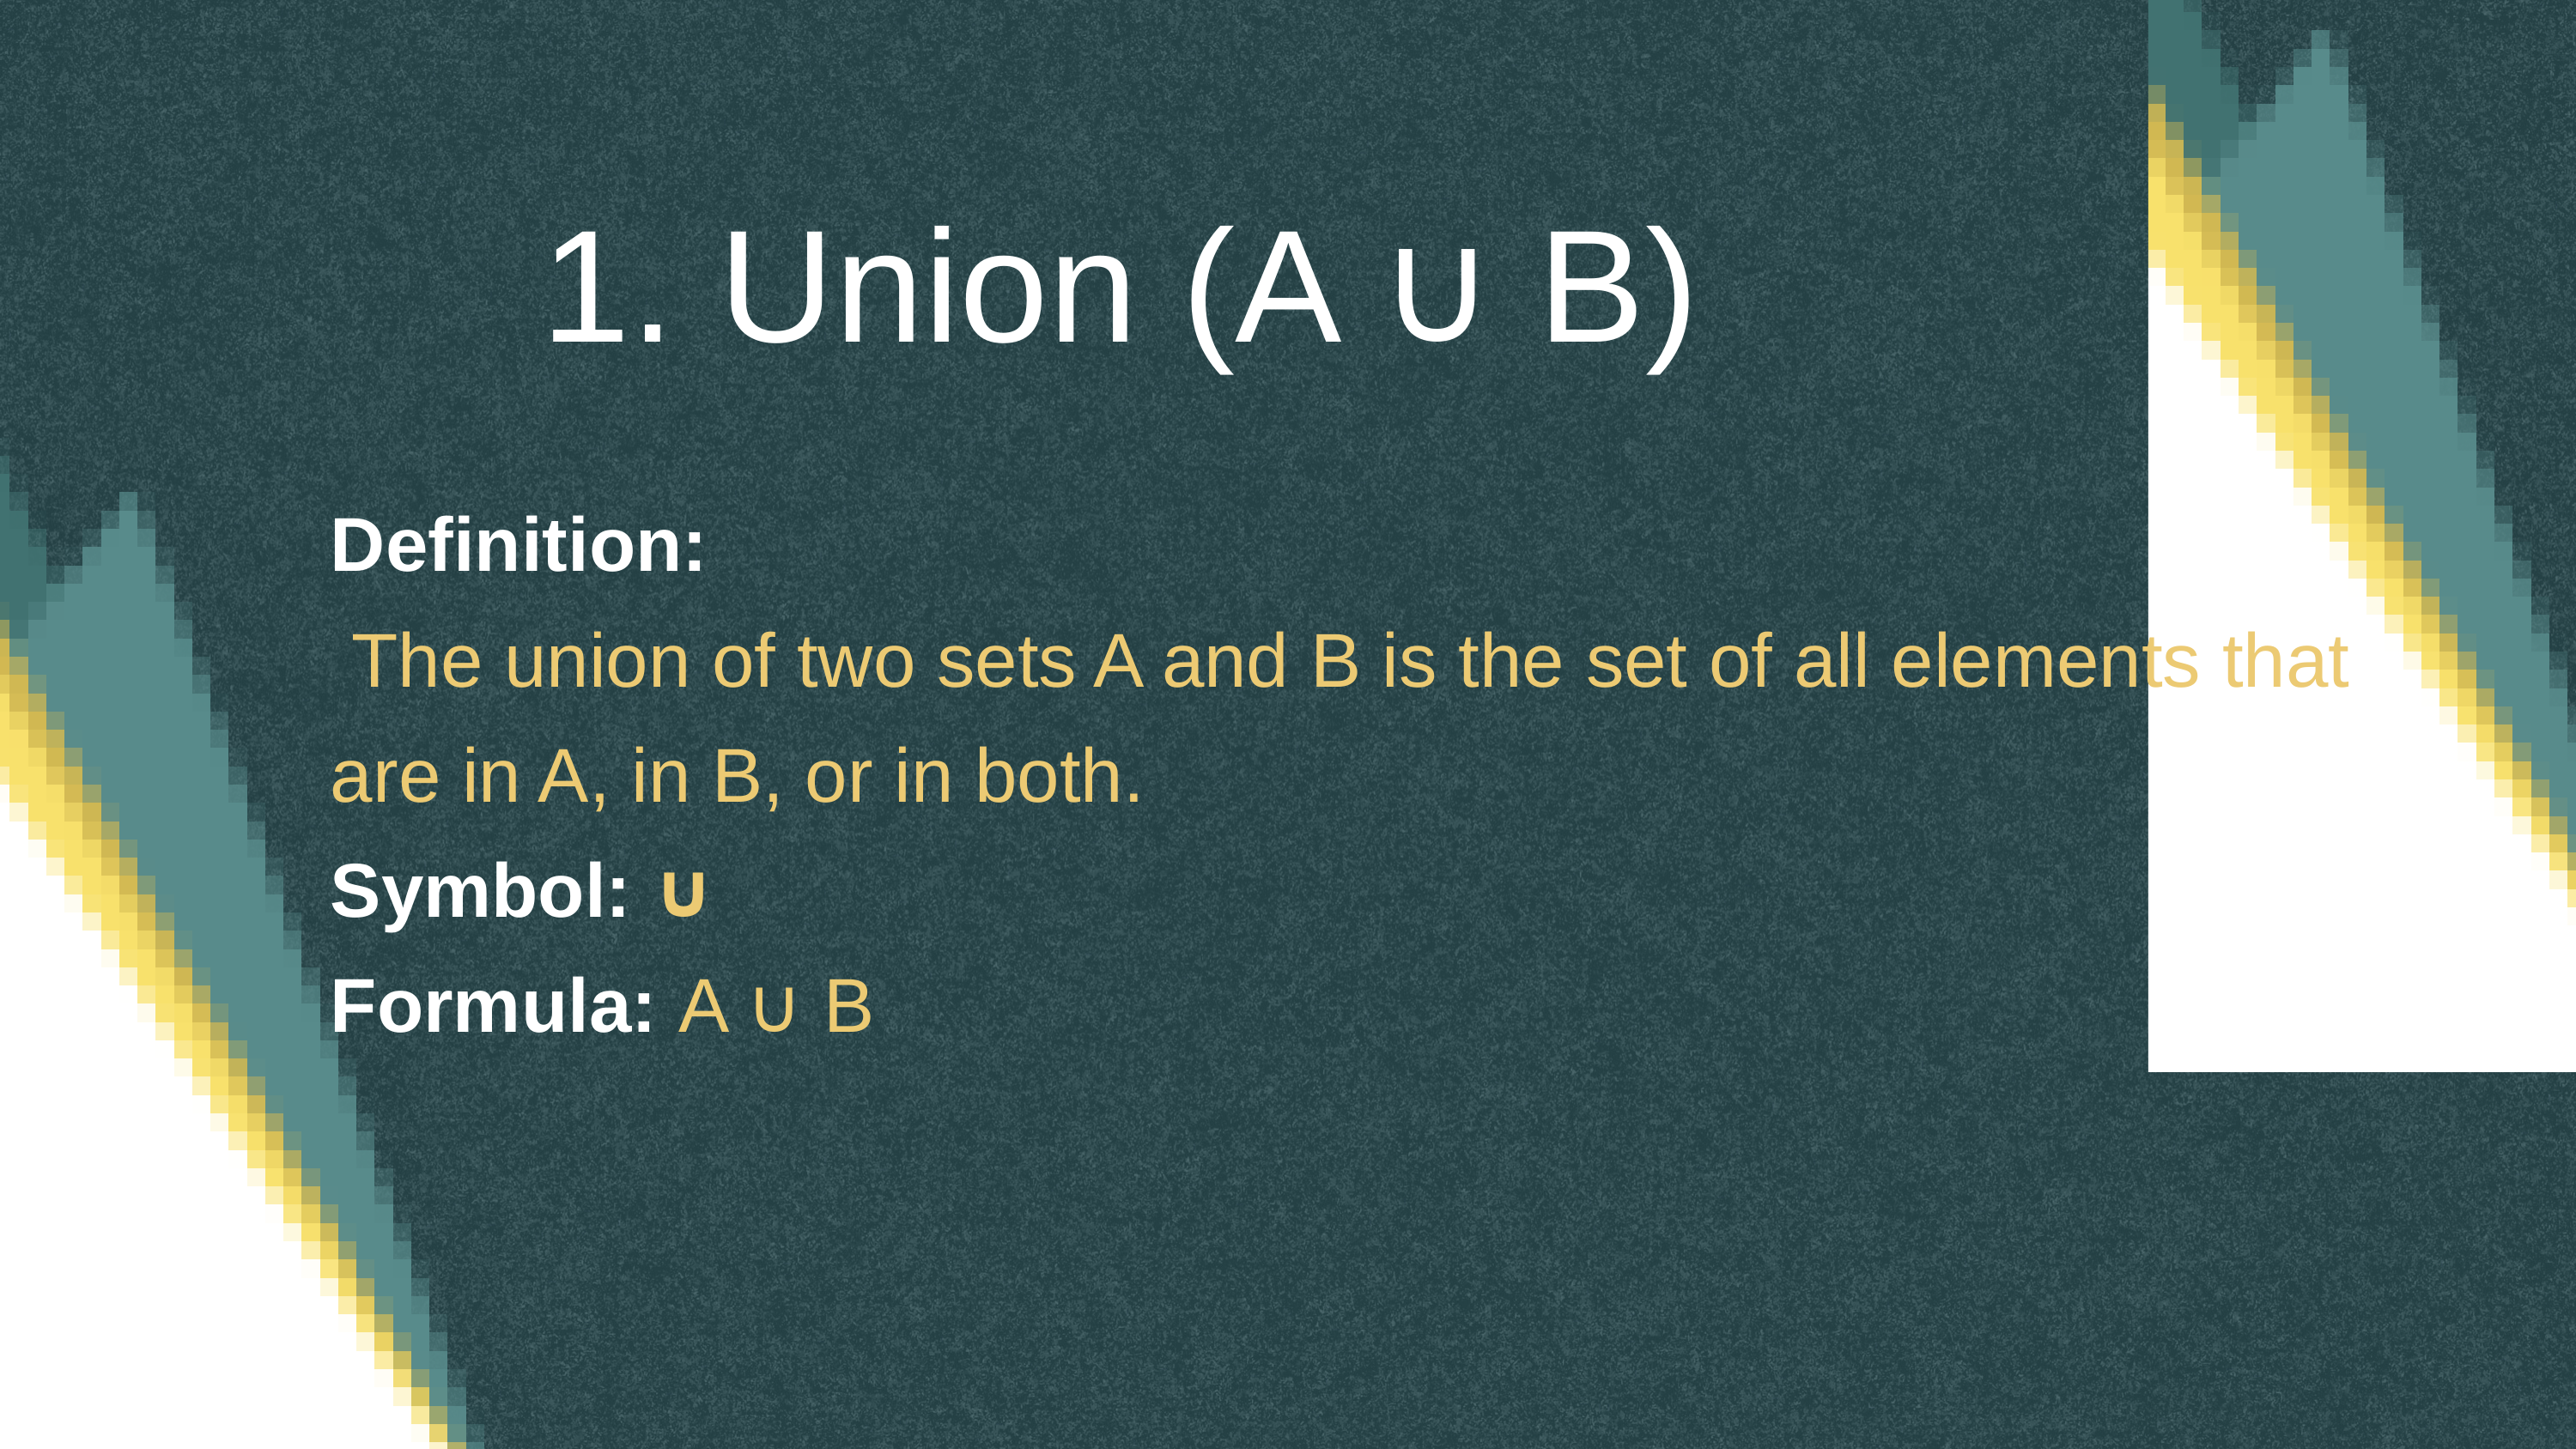

1. Union (A ∪ B)

Definition:
 The union of two sets A and B is the set of all elements that are in A, in B, or in both.
Symbol: ∪
Formula: A ∪ B